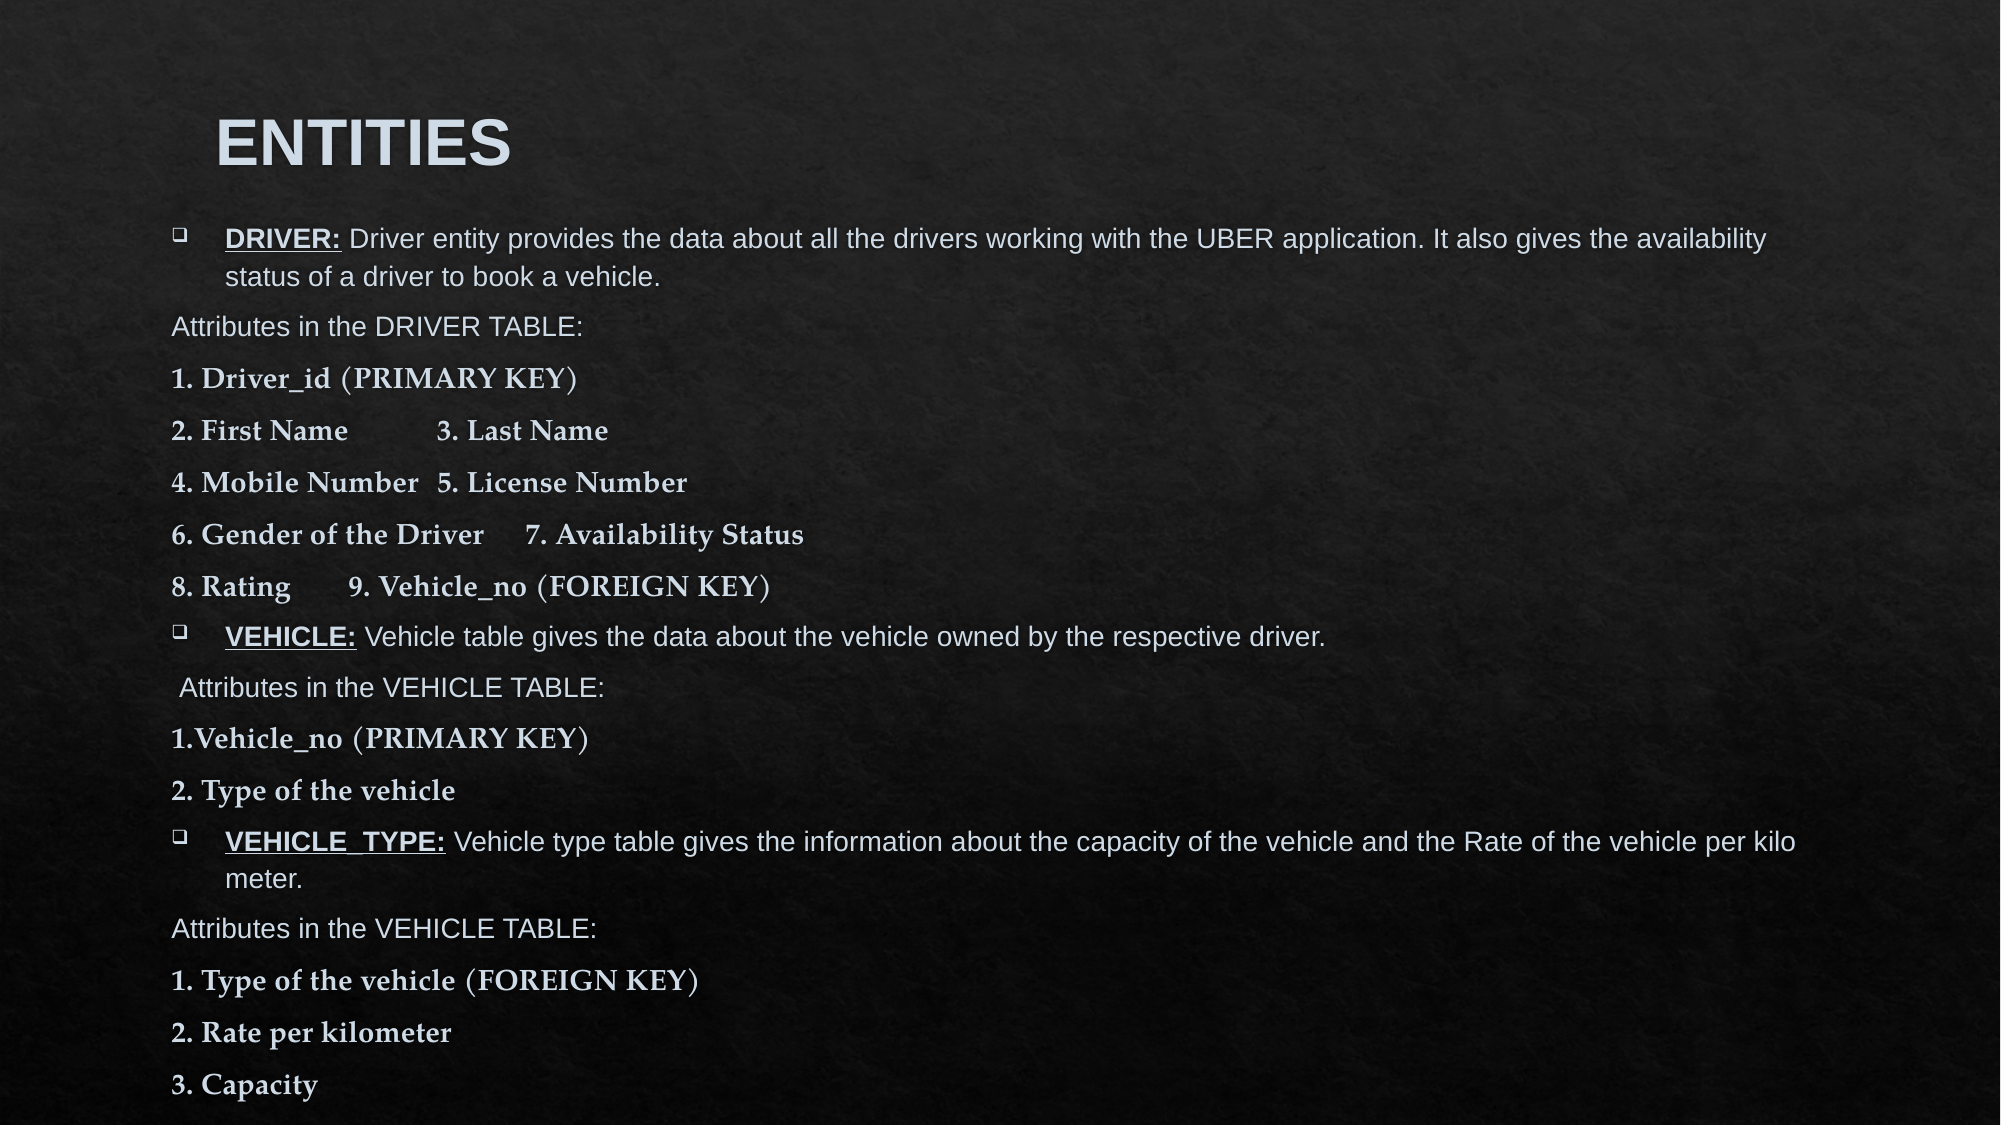

# ENTITIES
DRIVER: Driver entity provides the data about all the drivers working with the UBER application. It also gives the availability status of a driver to book a vehicle.
	Attributes in the DRIVER TABLE:
	1. Driver_id (PRIMARY KEY)
	2. First Name			3. Last Name
	4. Mobile Number		5. License Number
	6. Gender of the Driver		7. Availability Status
	8. Rating 				9. Vehicle_no (FOREIGN KEY)
VEHICLE: Vehicle table gives the data about the vehicle owned by the respective driver.
	 Attributes in the VEHICLE TABLE:
	1.Vehicle_no (PRIMARY KEY)
	2. Type of the vehicle
VEHICLE_TYPE: Vehicle type table gives the information about the capacity of the vehicle and the Rate of the vehicle per kilo meter.
	Attributes in the VEHICLE TABLE:
	1. Type of the vehicle (FOREIGN KEY)
	2. Rate per kilometer
	3. Capacity